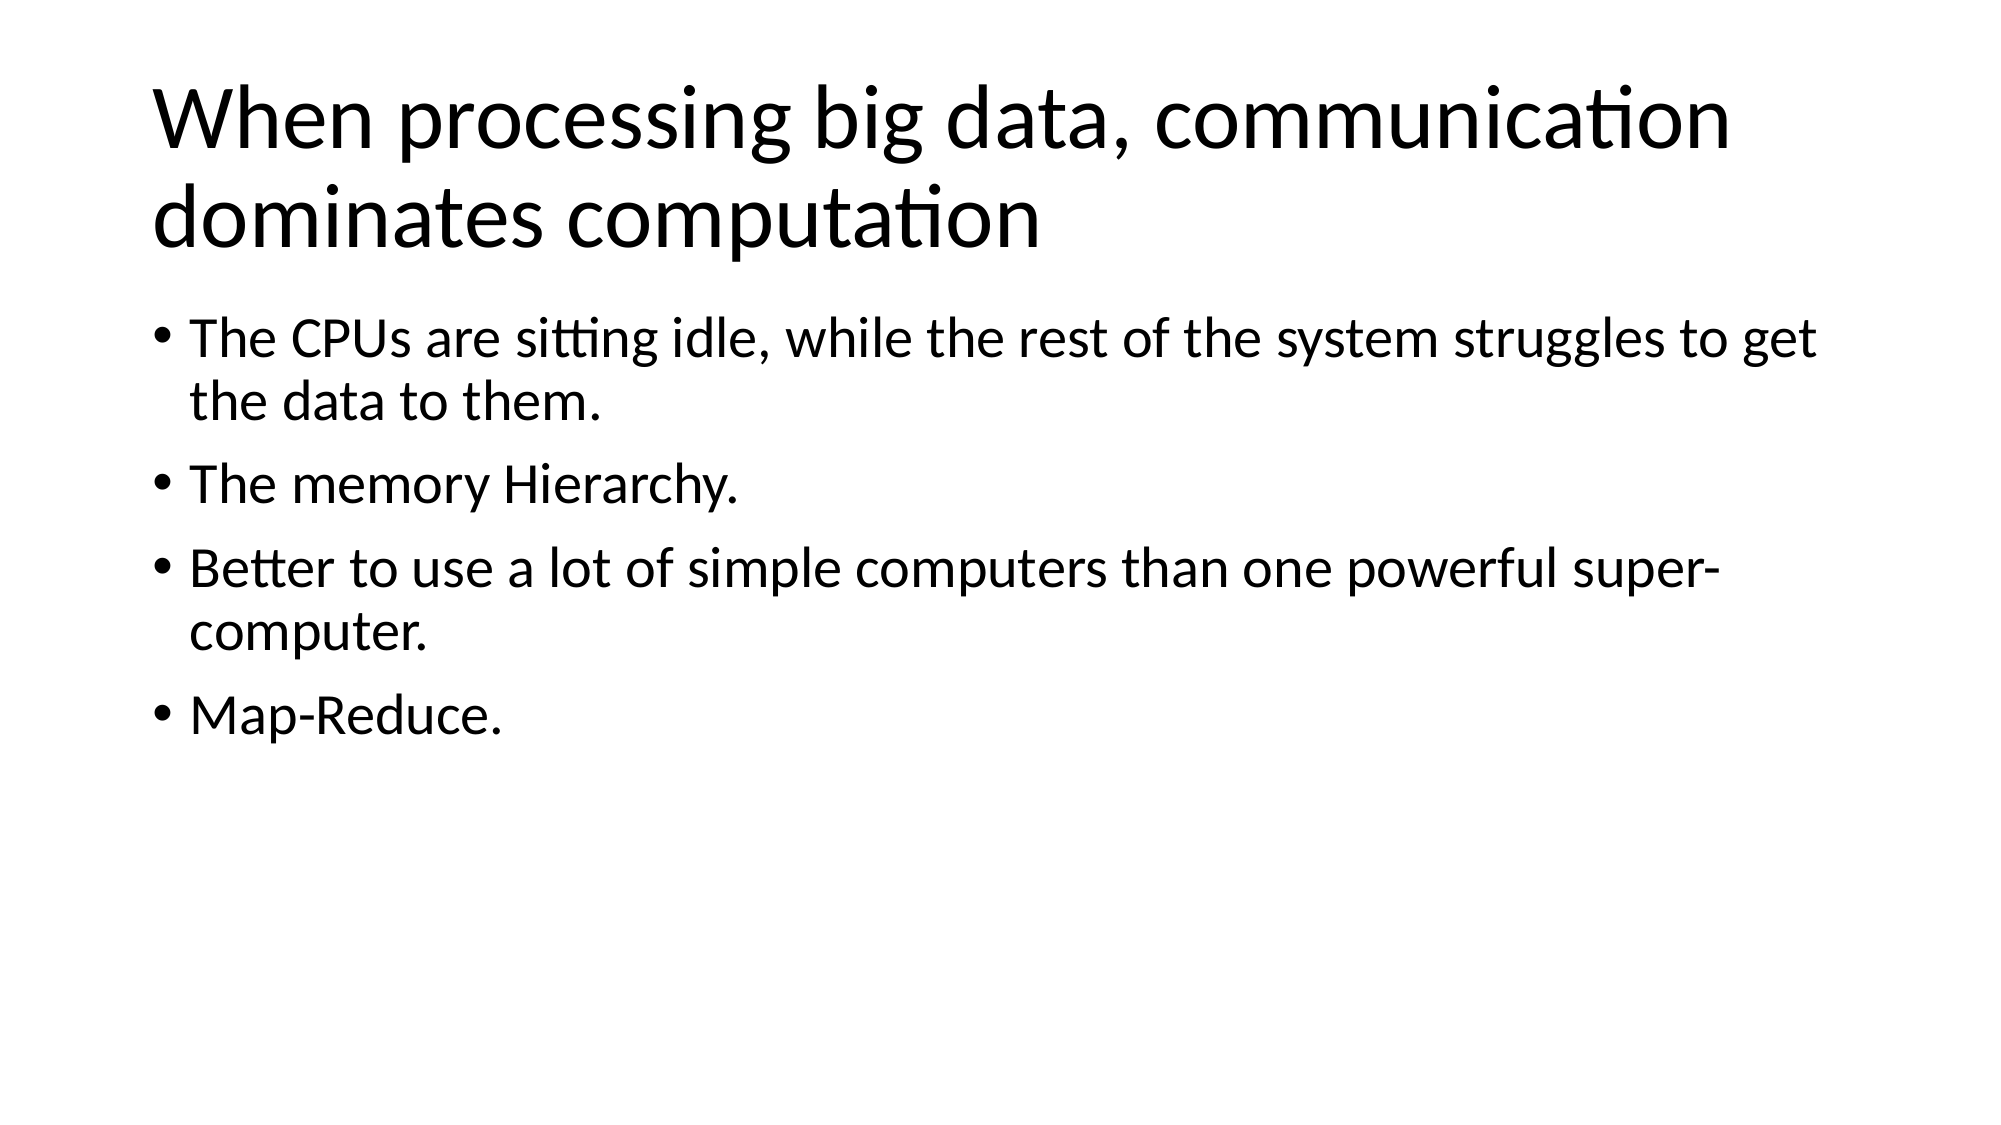

# When processing big data, communication dominates computation
The CPUs are sitting idle, while the rest of the system struggles to get the data to them.
The memory Hierarchy.
Better to use a lot of simple computers than one powerful super-computer.
Map-Reduce.